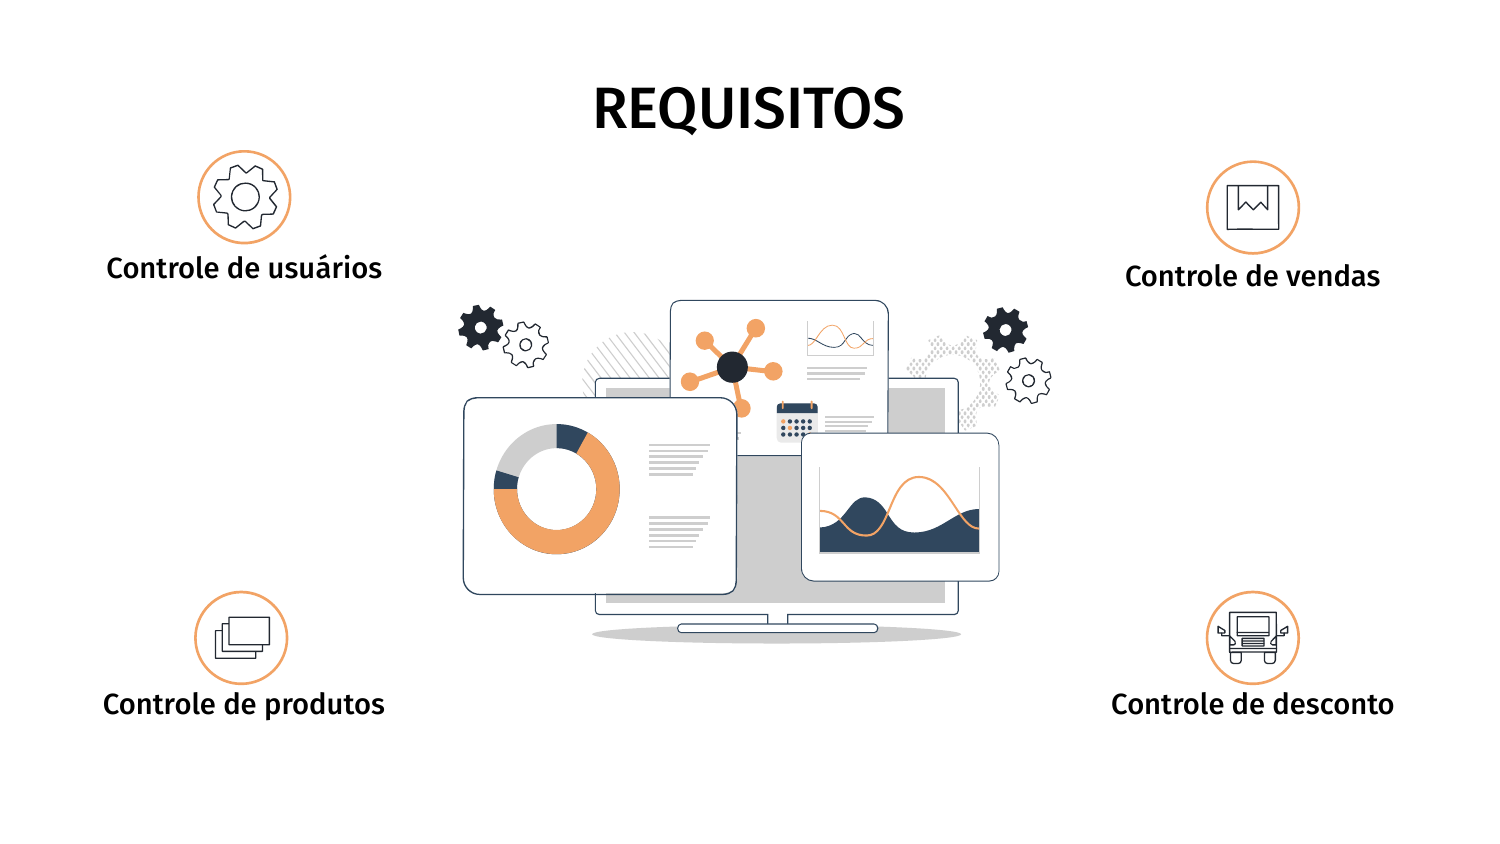

REQUISITOS

Controle de usuários
Controle de vendas

Controle de produtos
Controle de desconto